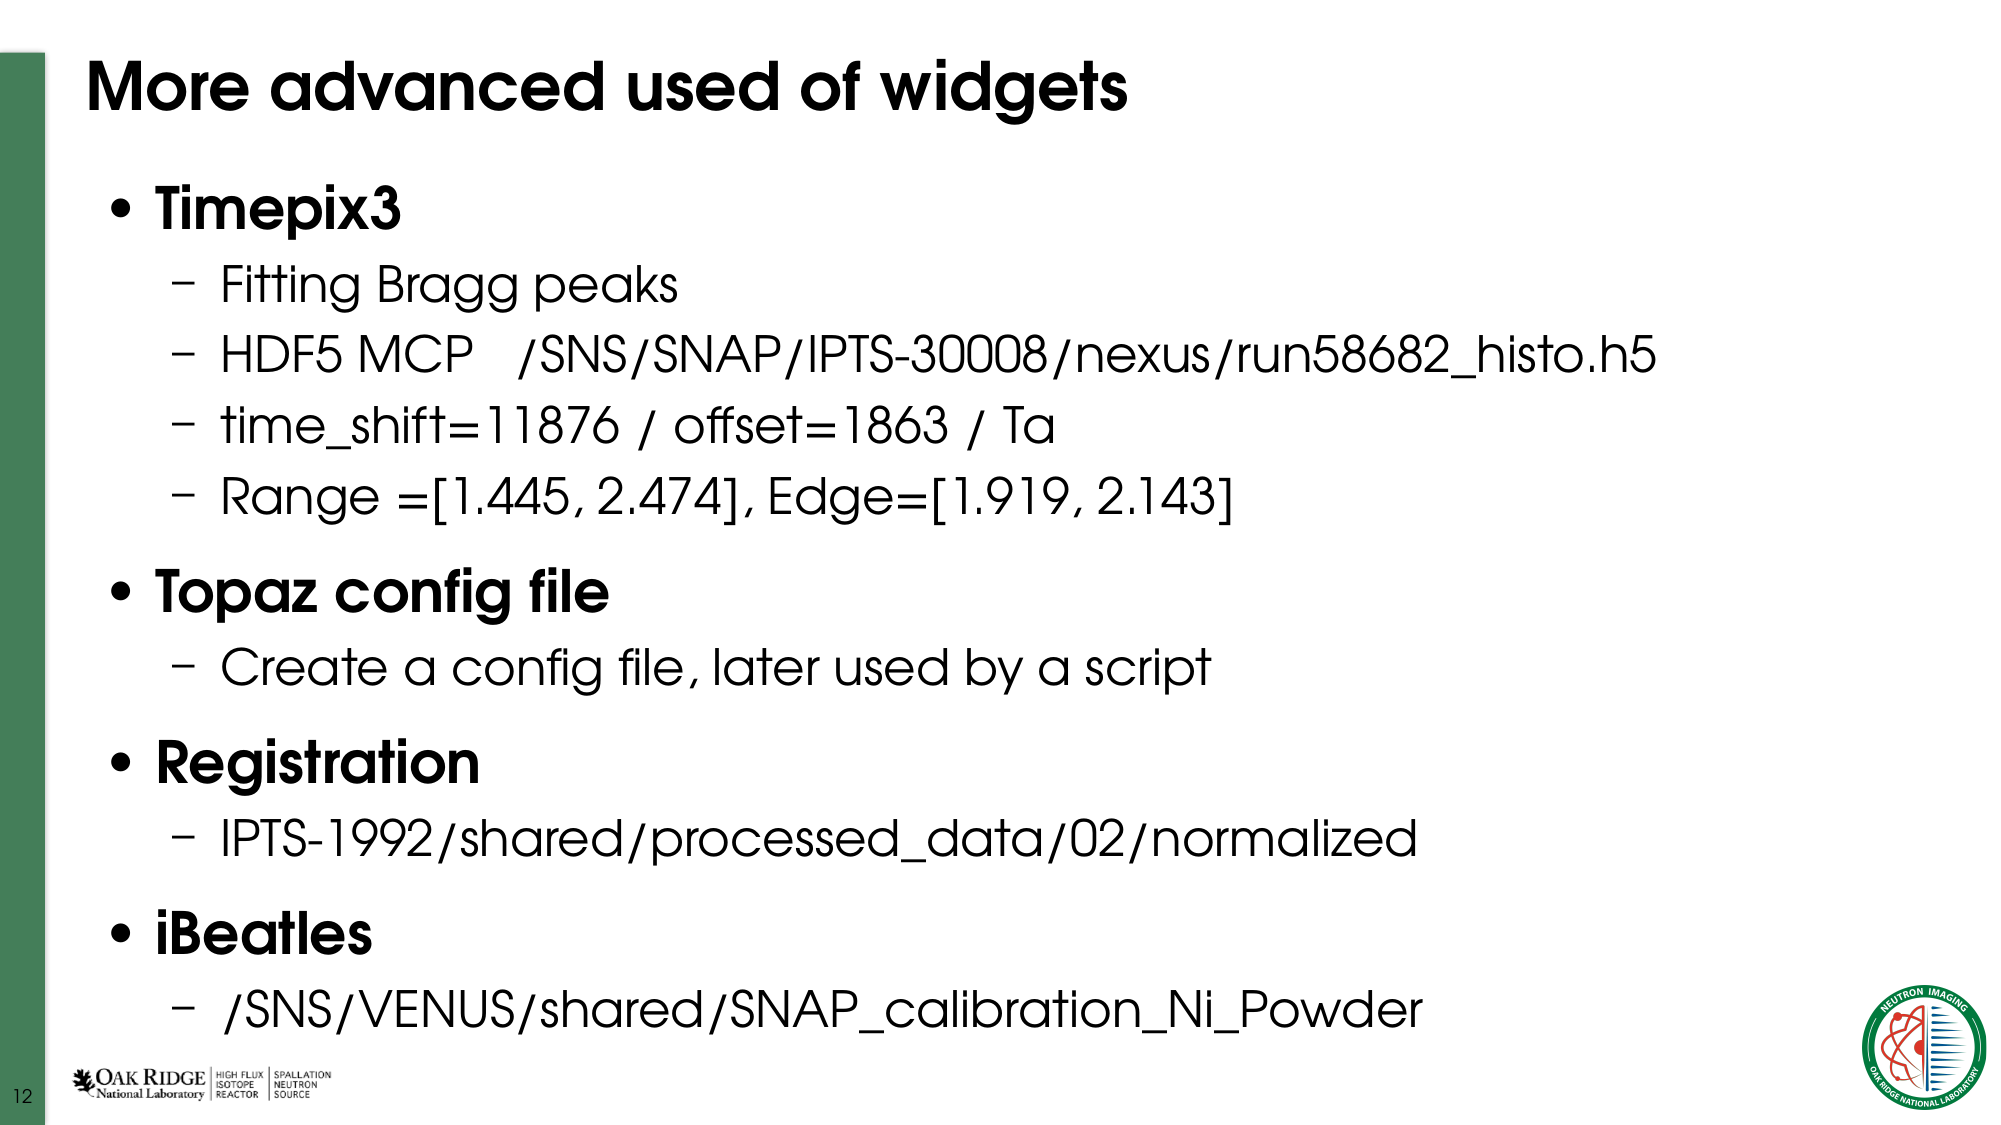

# More advanced used of widgets
Timepix3
Fitting Bragg peaks
HDF5 MCP   /SNS/SNAP/IPTS-30008/nexus/run58682_histo.h5
time_shift=11876 / offset=1863 / Ta
Range =[1.445, 2.474], Edge=[1.919, 2.143]
Topaz config file
Create a config file, later used by a script
Registration
IPTS-1992/shared/processed_data/02/normalized
iBeatles
/SNS/VENUS/shared/SNAP_calibration_Ni_Powder